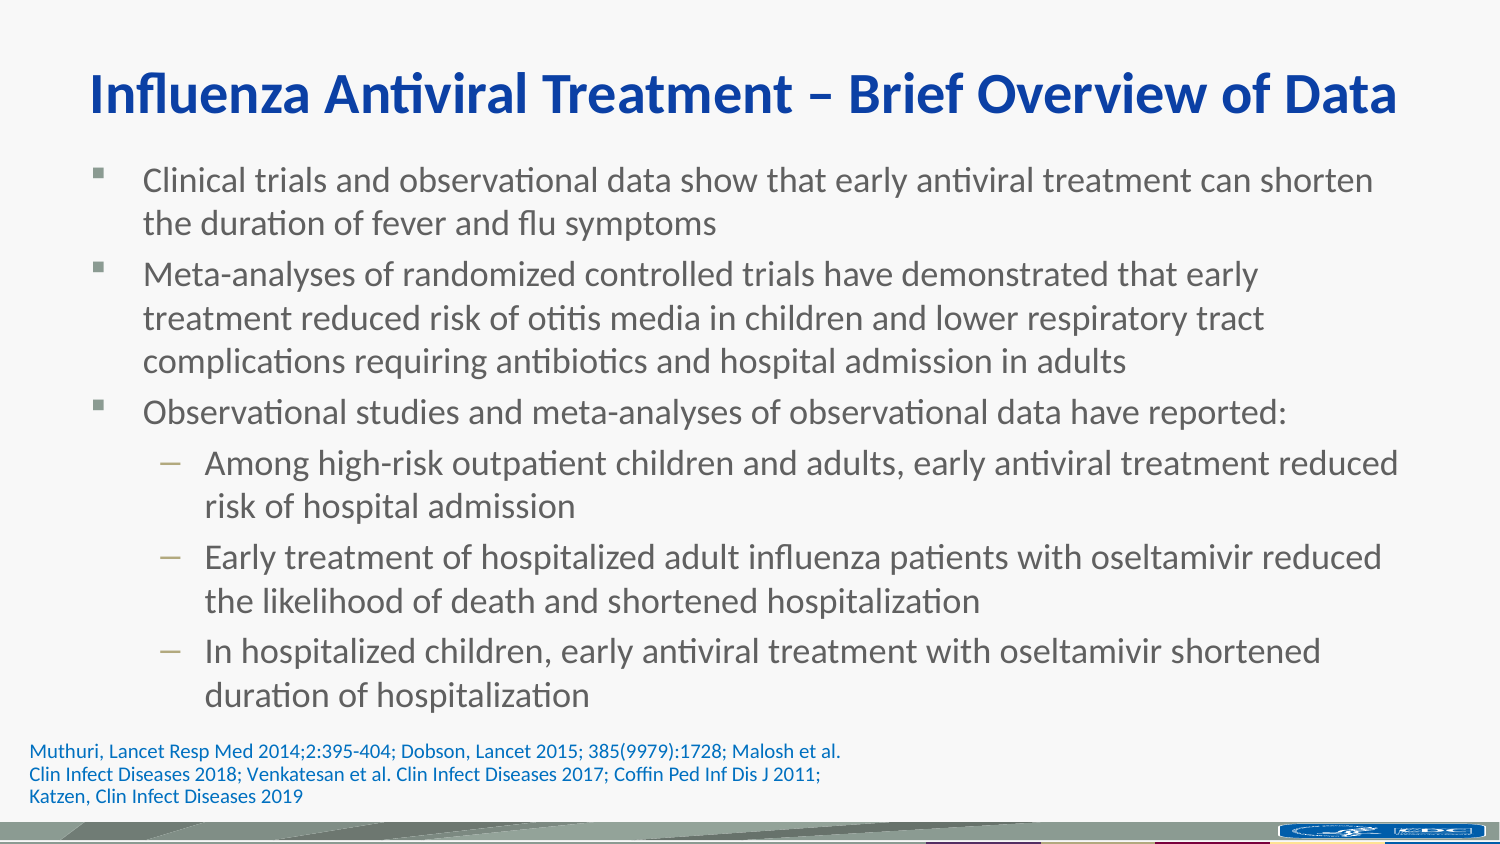

# Influenza Antiviral Treatment – Brief Overview of Data
Clinical trials and observational data show that early antiviral treatment can shorten the duration of fever and flu symptoms
Meta-analyses of randomized controlled trials have demonstrated that early treatment reduced risk of otitis media in children and lower respiratory tract complications requiring antibiotics and hospital admission in adults
Observational studies and meta-analyses of observational data have reported:
Among high-risk outpatient children and adults, early antiviral treatment reduced risk of hospital admission
Early treatment of hospitalized adult influenza patients with oseltamivir reduced the likelihood of death and shortened hospitalization
In hospitalized children, early antiviral treatment with oseltamivir shortened duration of hospitalization

Muthuri, Lancet Resp Med 2014;2:395-404; Dobson, Lancet 2015; 385(9979):1728; Malosh et al. Clin Infect Diseases 2018; Venkatesan et al. Clin Infect Diseases 2017; Coffin Ped Inf Dis J 2011; Katzen, Clin Infect Diseases 2019